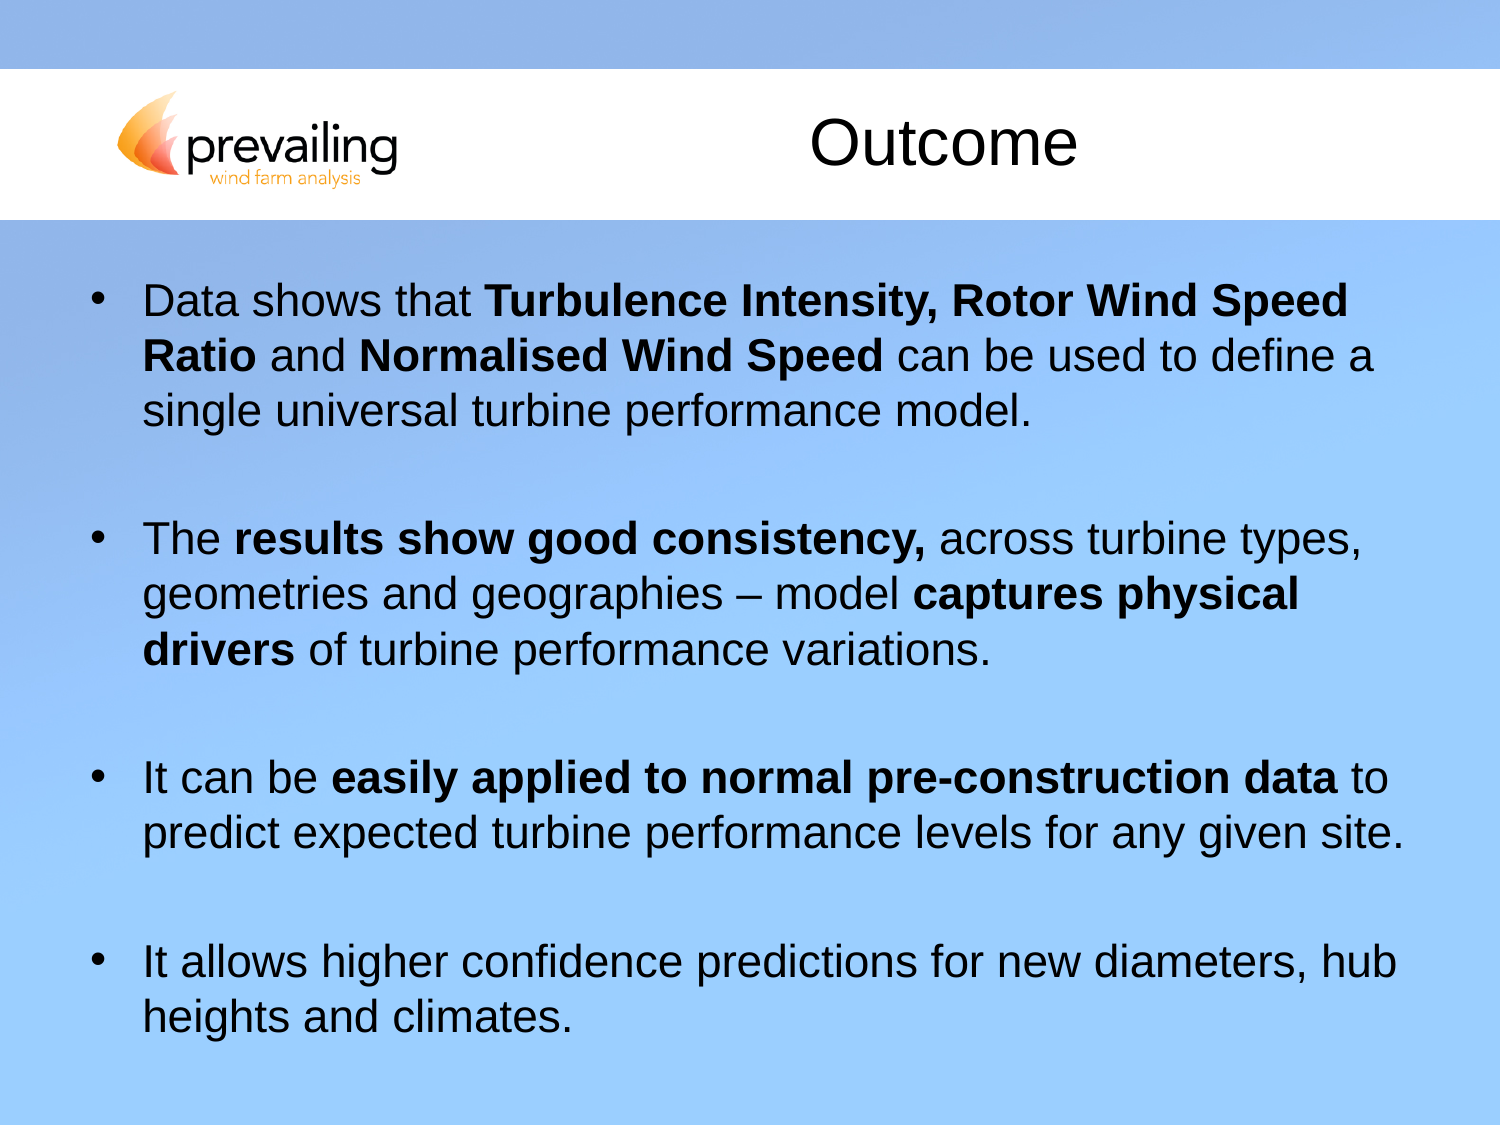

# Outcome
Data shows that Turbulence Intensity, Rotor Wind Speed Ratio and Normalised Wind Speed can be used to define a single universal turbine performance model.

The results show good consistency, across turbine types, geometries and geographies – model captures physical drivers of turbine performance variations.

It can be easily applied to normal pre-construction data to predict expected turbine performance levels for any given site.

It allows higher confidence predictions for new diameters, hub heights and climates.